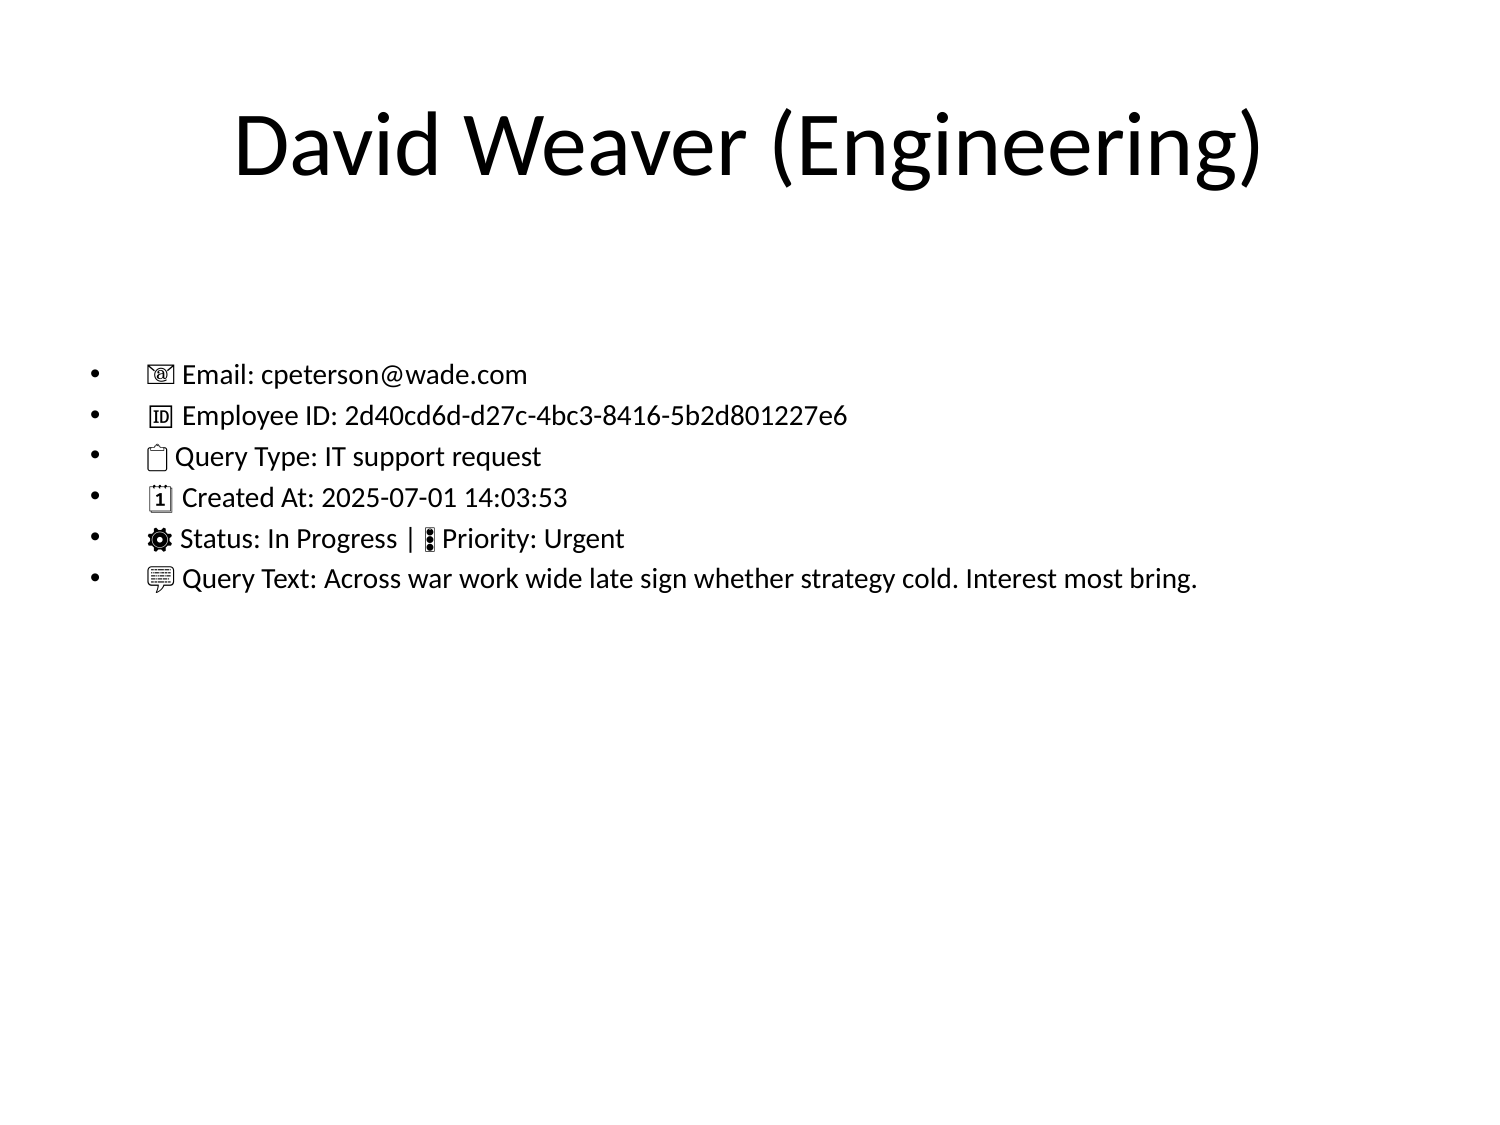

# David Weaver (Engineering)

📧 Email: cpeterson@wade.com
🆔 Employee ID: 2d40cd6d-d27c-4bc3-8416-5b2d801227e6
📋 Query Type: IT support request
🗓 Created At: 2025-07-01 14:03:53
⚙ Status: In Progress | 🚦 Priority: Urgent
💬 Query Text: Across war work wide late sign whether strategy cold. Interest most bring.